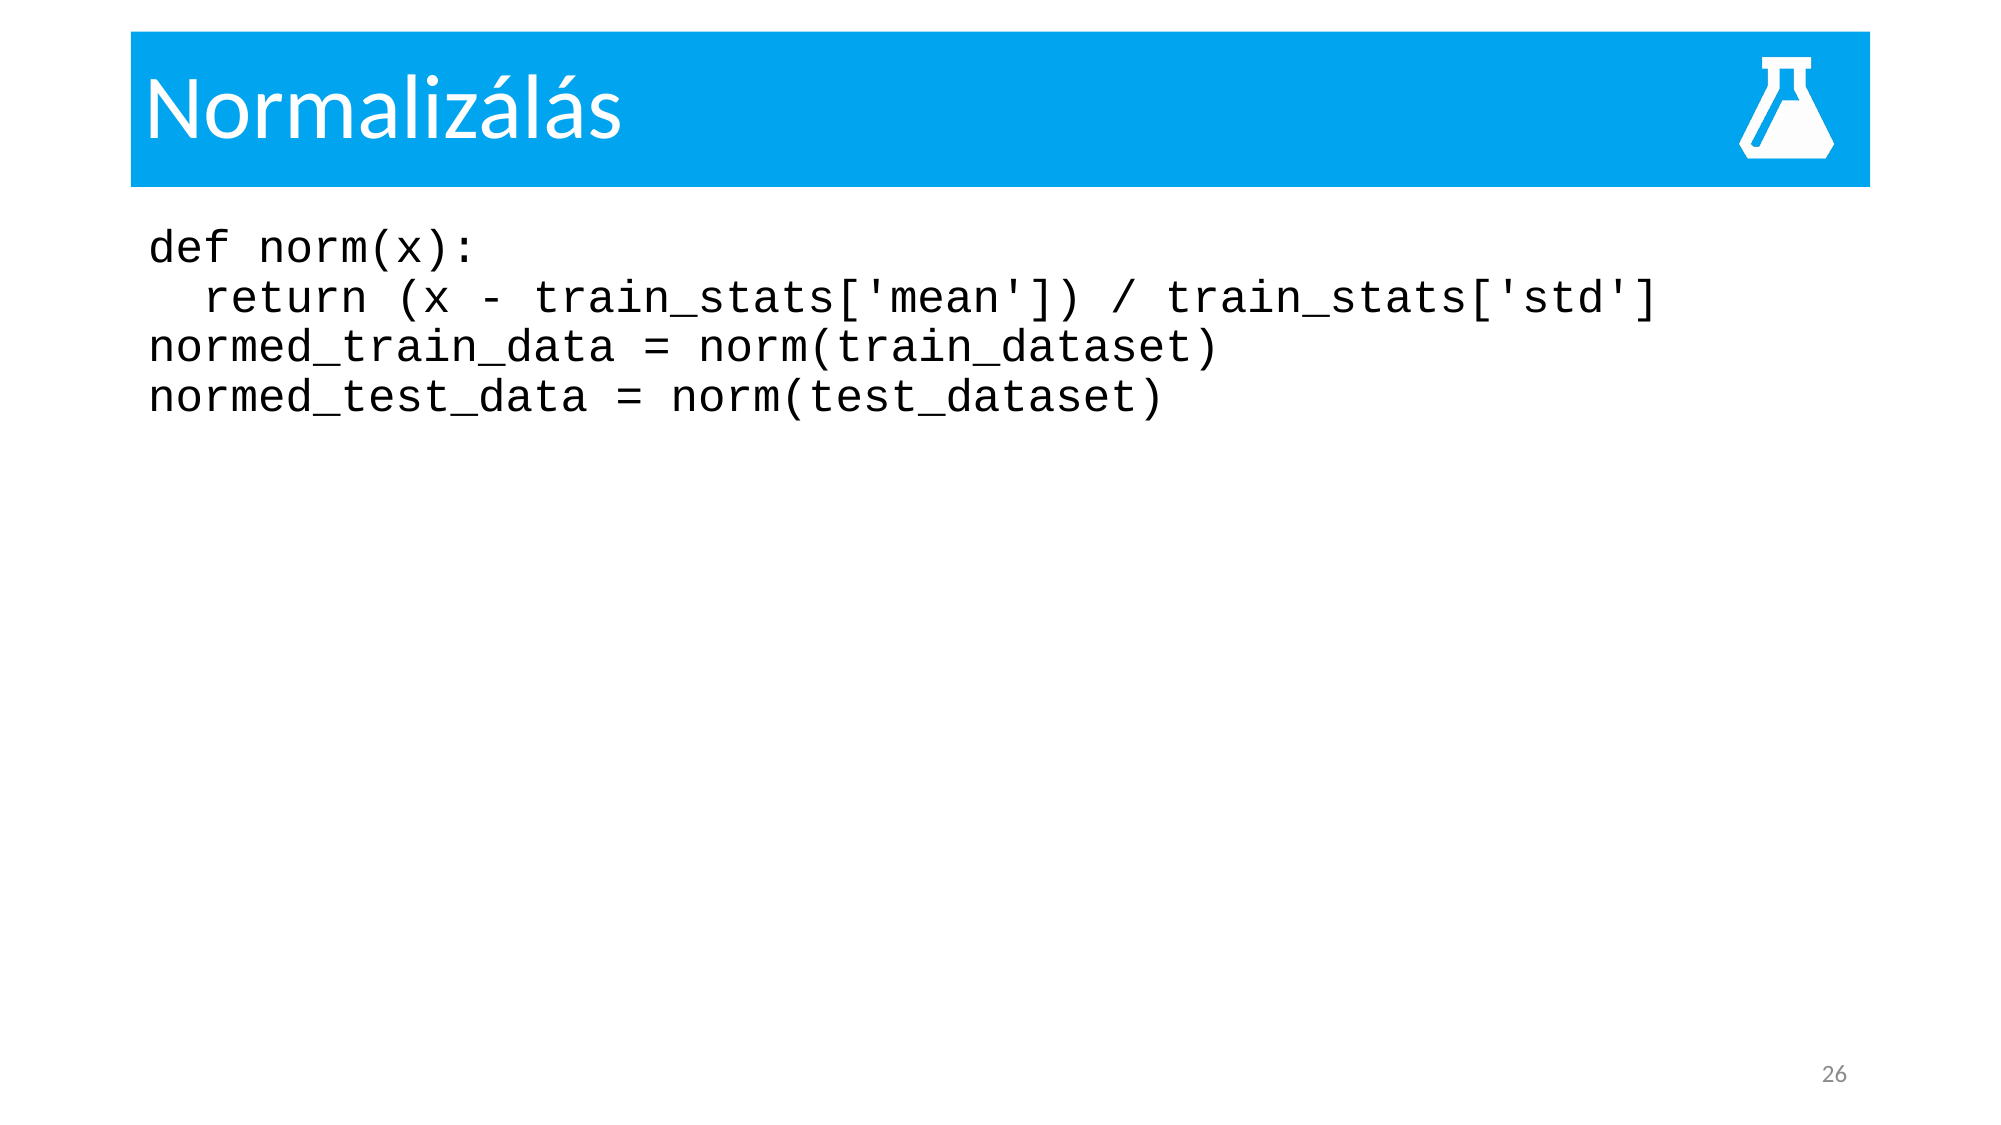

# Normalizálás
def norm(x):
  return (x - train_stats['mean']) / train_stats['std']
normed_train_data = norm(train_dataset)
normed_test_data = norm(test_dataset)

26